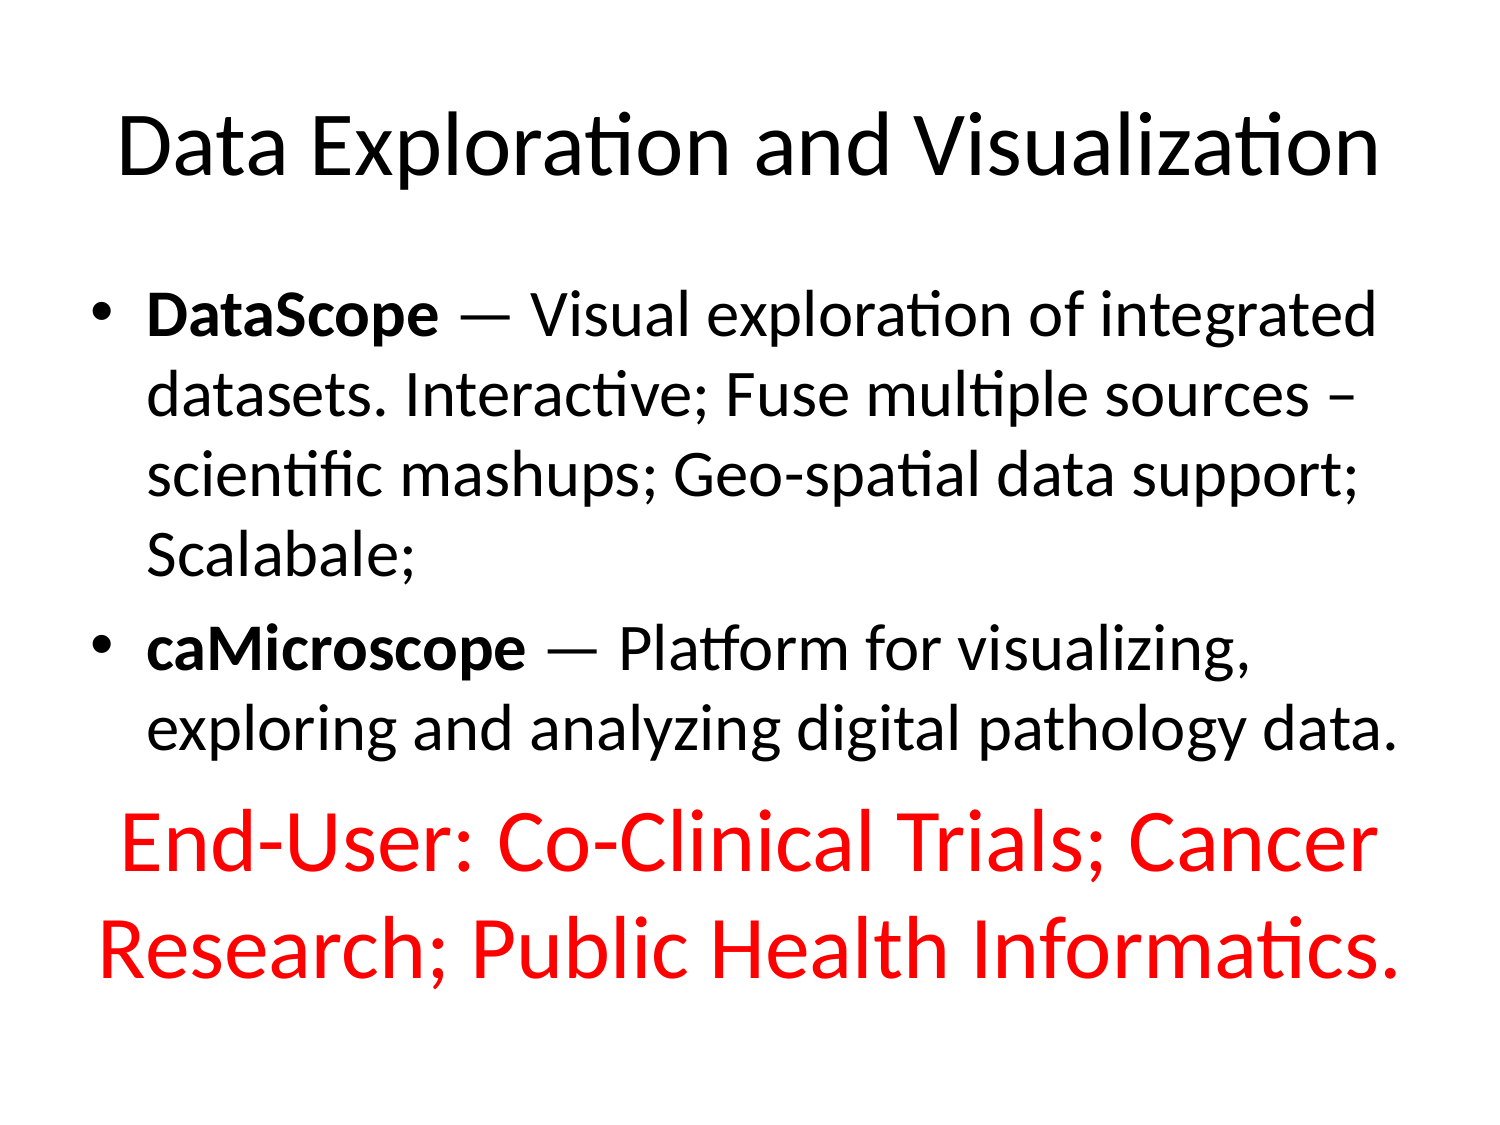

# Data Exploration and Visualization
DataScope — Visual exploration of integrated datasets. Interactive; Fuse multiple sources – scientific mashups; Geo-spatial data support; Scalabale;
caMicroscope — Platform for visualizing, exploring and analyzing digital pathology data.
End-User: Co-Clinical Trials; Cancer Research; Public Health Informatics.